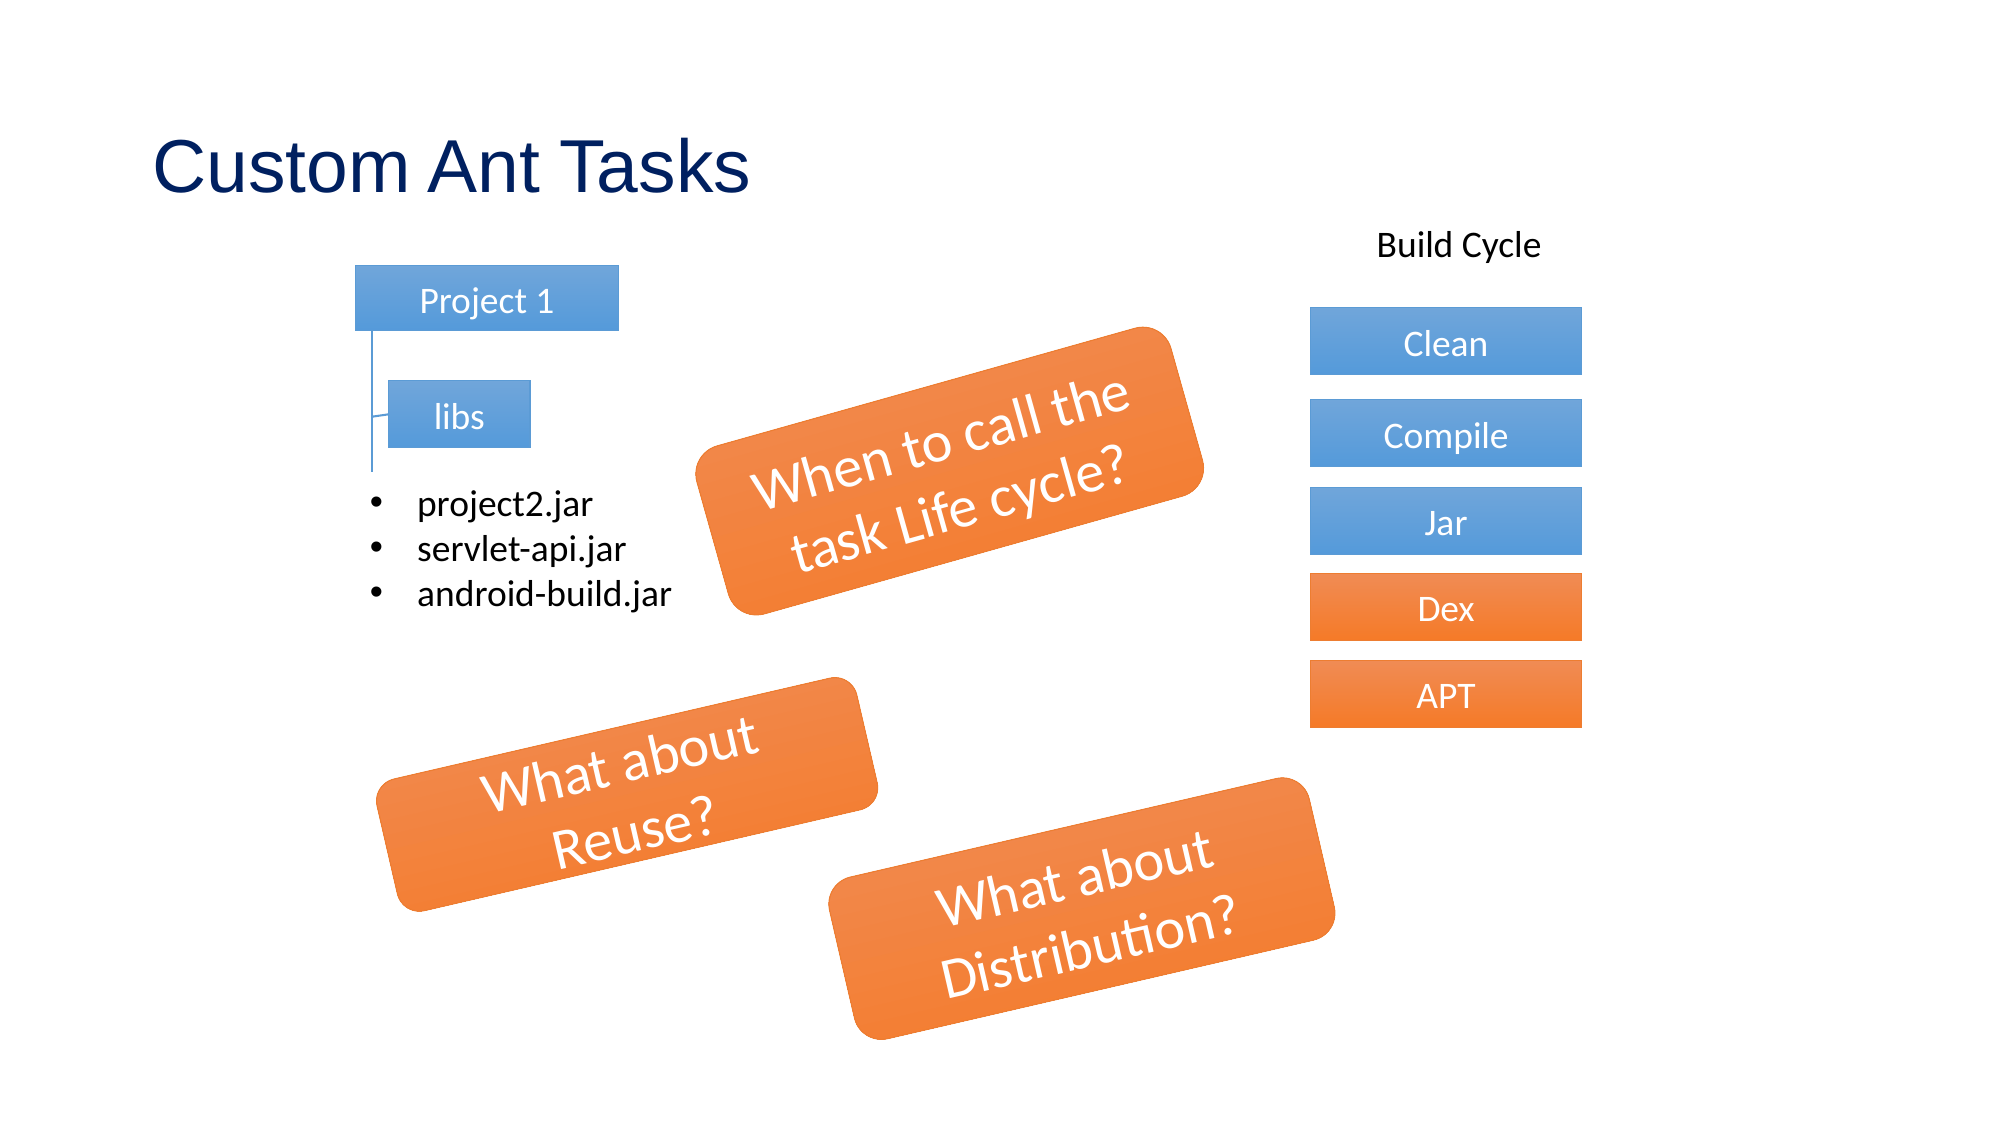

# Custom Ant Tasks
Build Cycle
Project 1
Clean
libs
When to call the task Life cycle?
Compile
project2.jar
servlet-api.jar
android-build.jar

Jar
Dex
APT
What about Reuse?
What about Distribution?